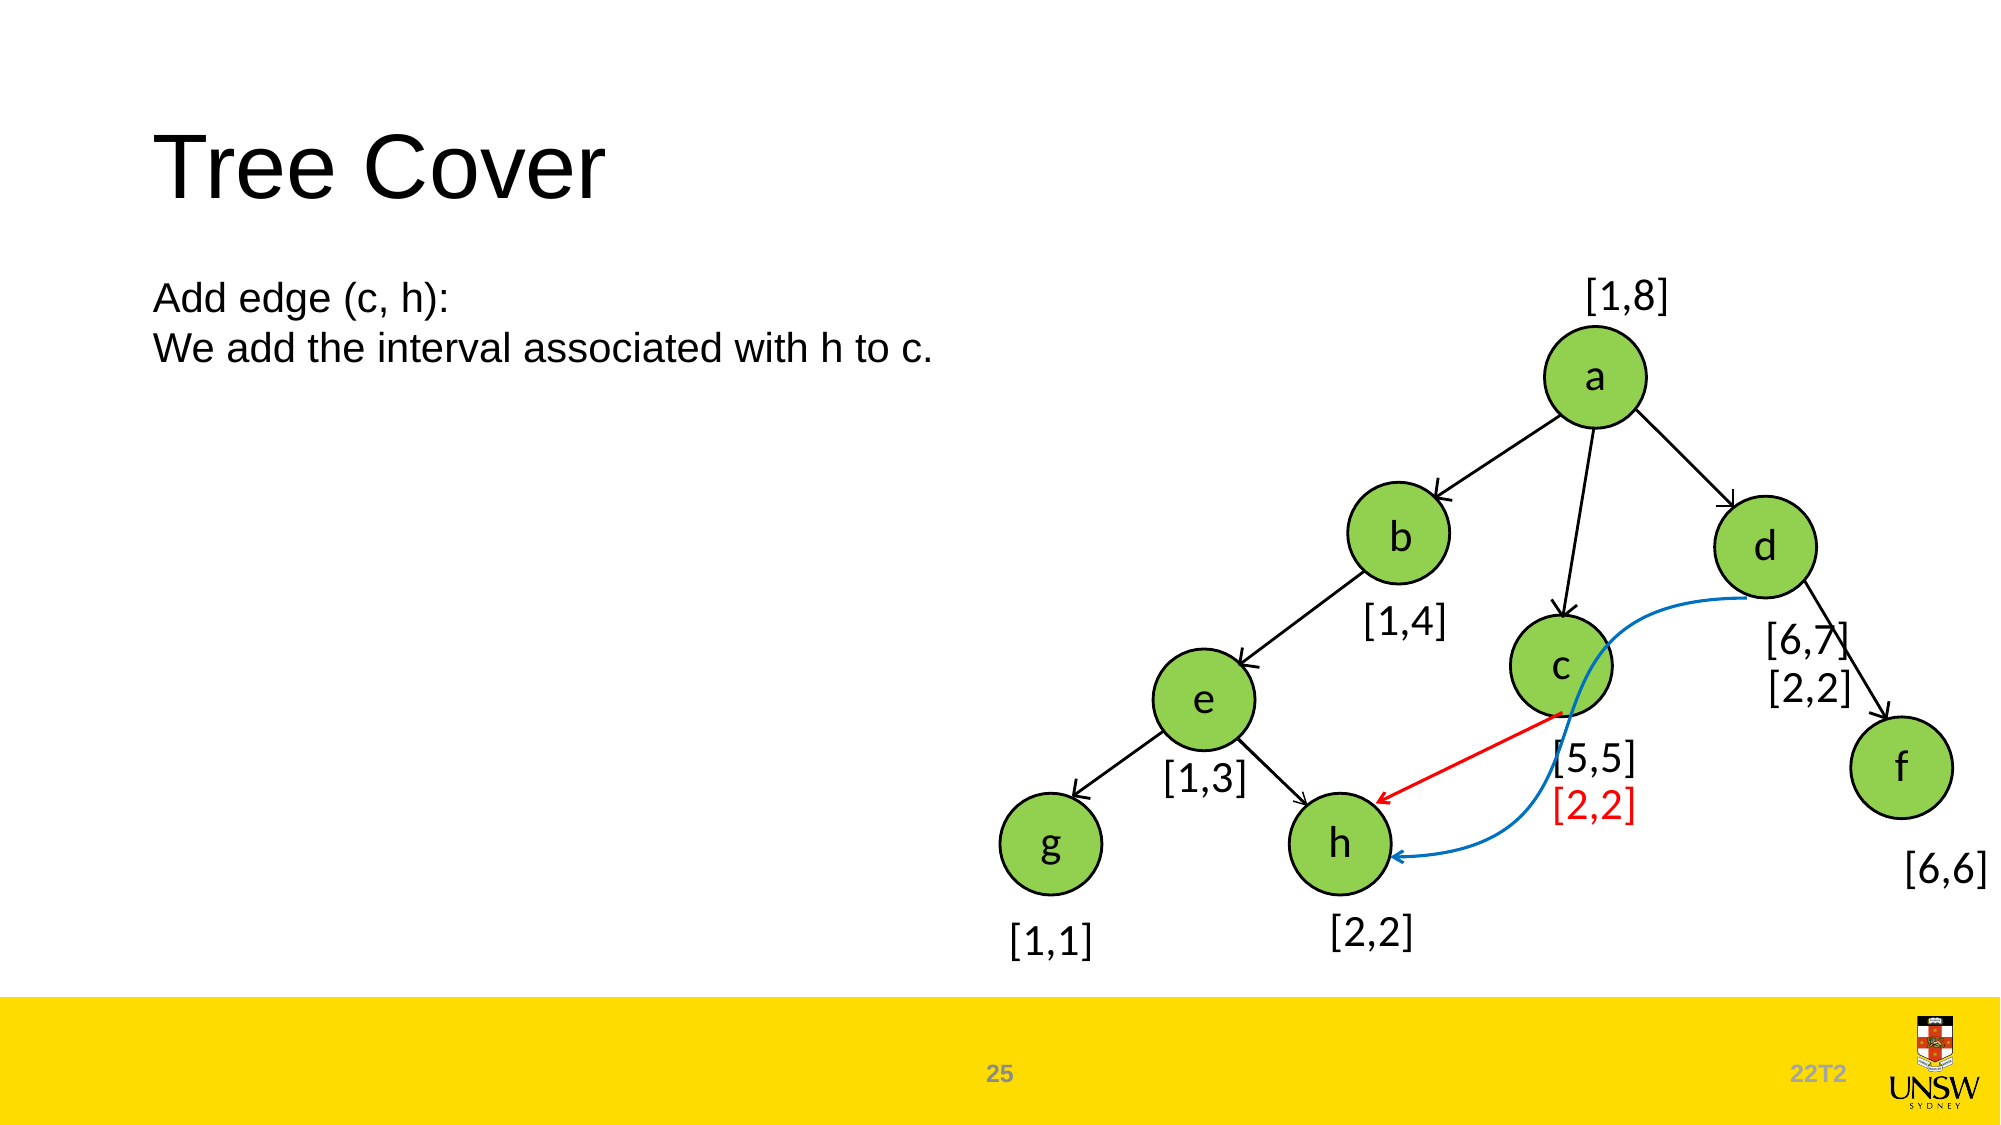

# Tree Cover
Add edge (c, h):
We add the interval associated with h to c.

[1,8]

a

b
d

c

e

f

g
h
[1,4]
[6,7]
[2,2]
[5,5]
[1,3]
[2,2]
[6,6]
[2,2]
[1,1]
25
22T2